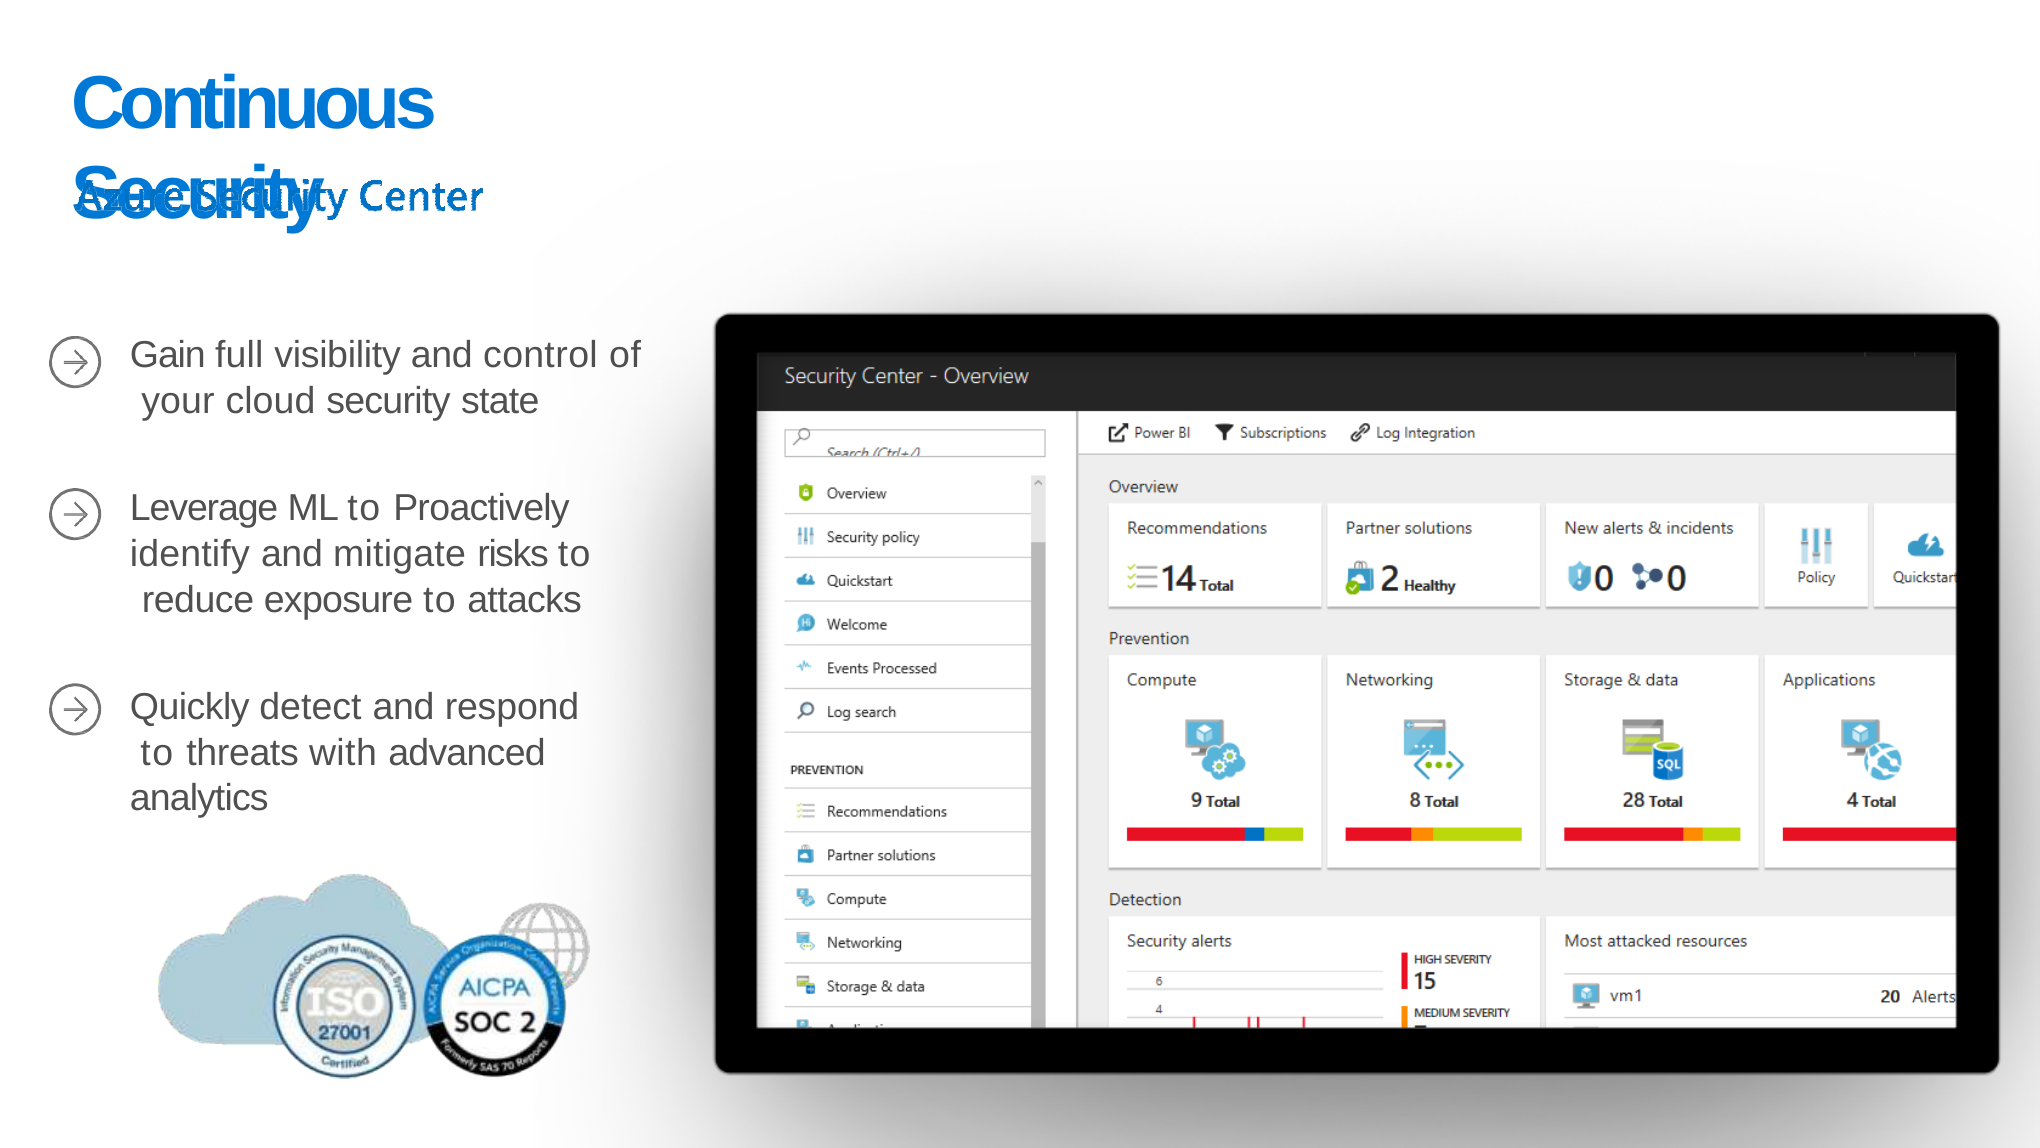

Continuous Security

Gain full visibility and control of  your cloud security state

Leverage ML to Proactively  identify and mitigate risks to  reduce exposure to attacks

Quickly detect and respond  to threats with advanced  analytics